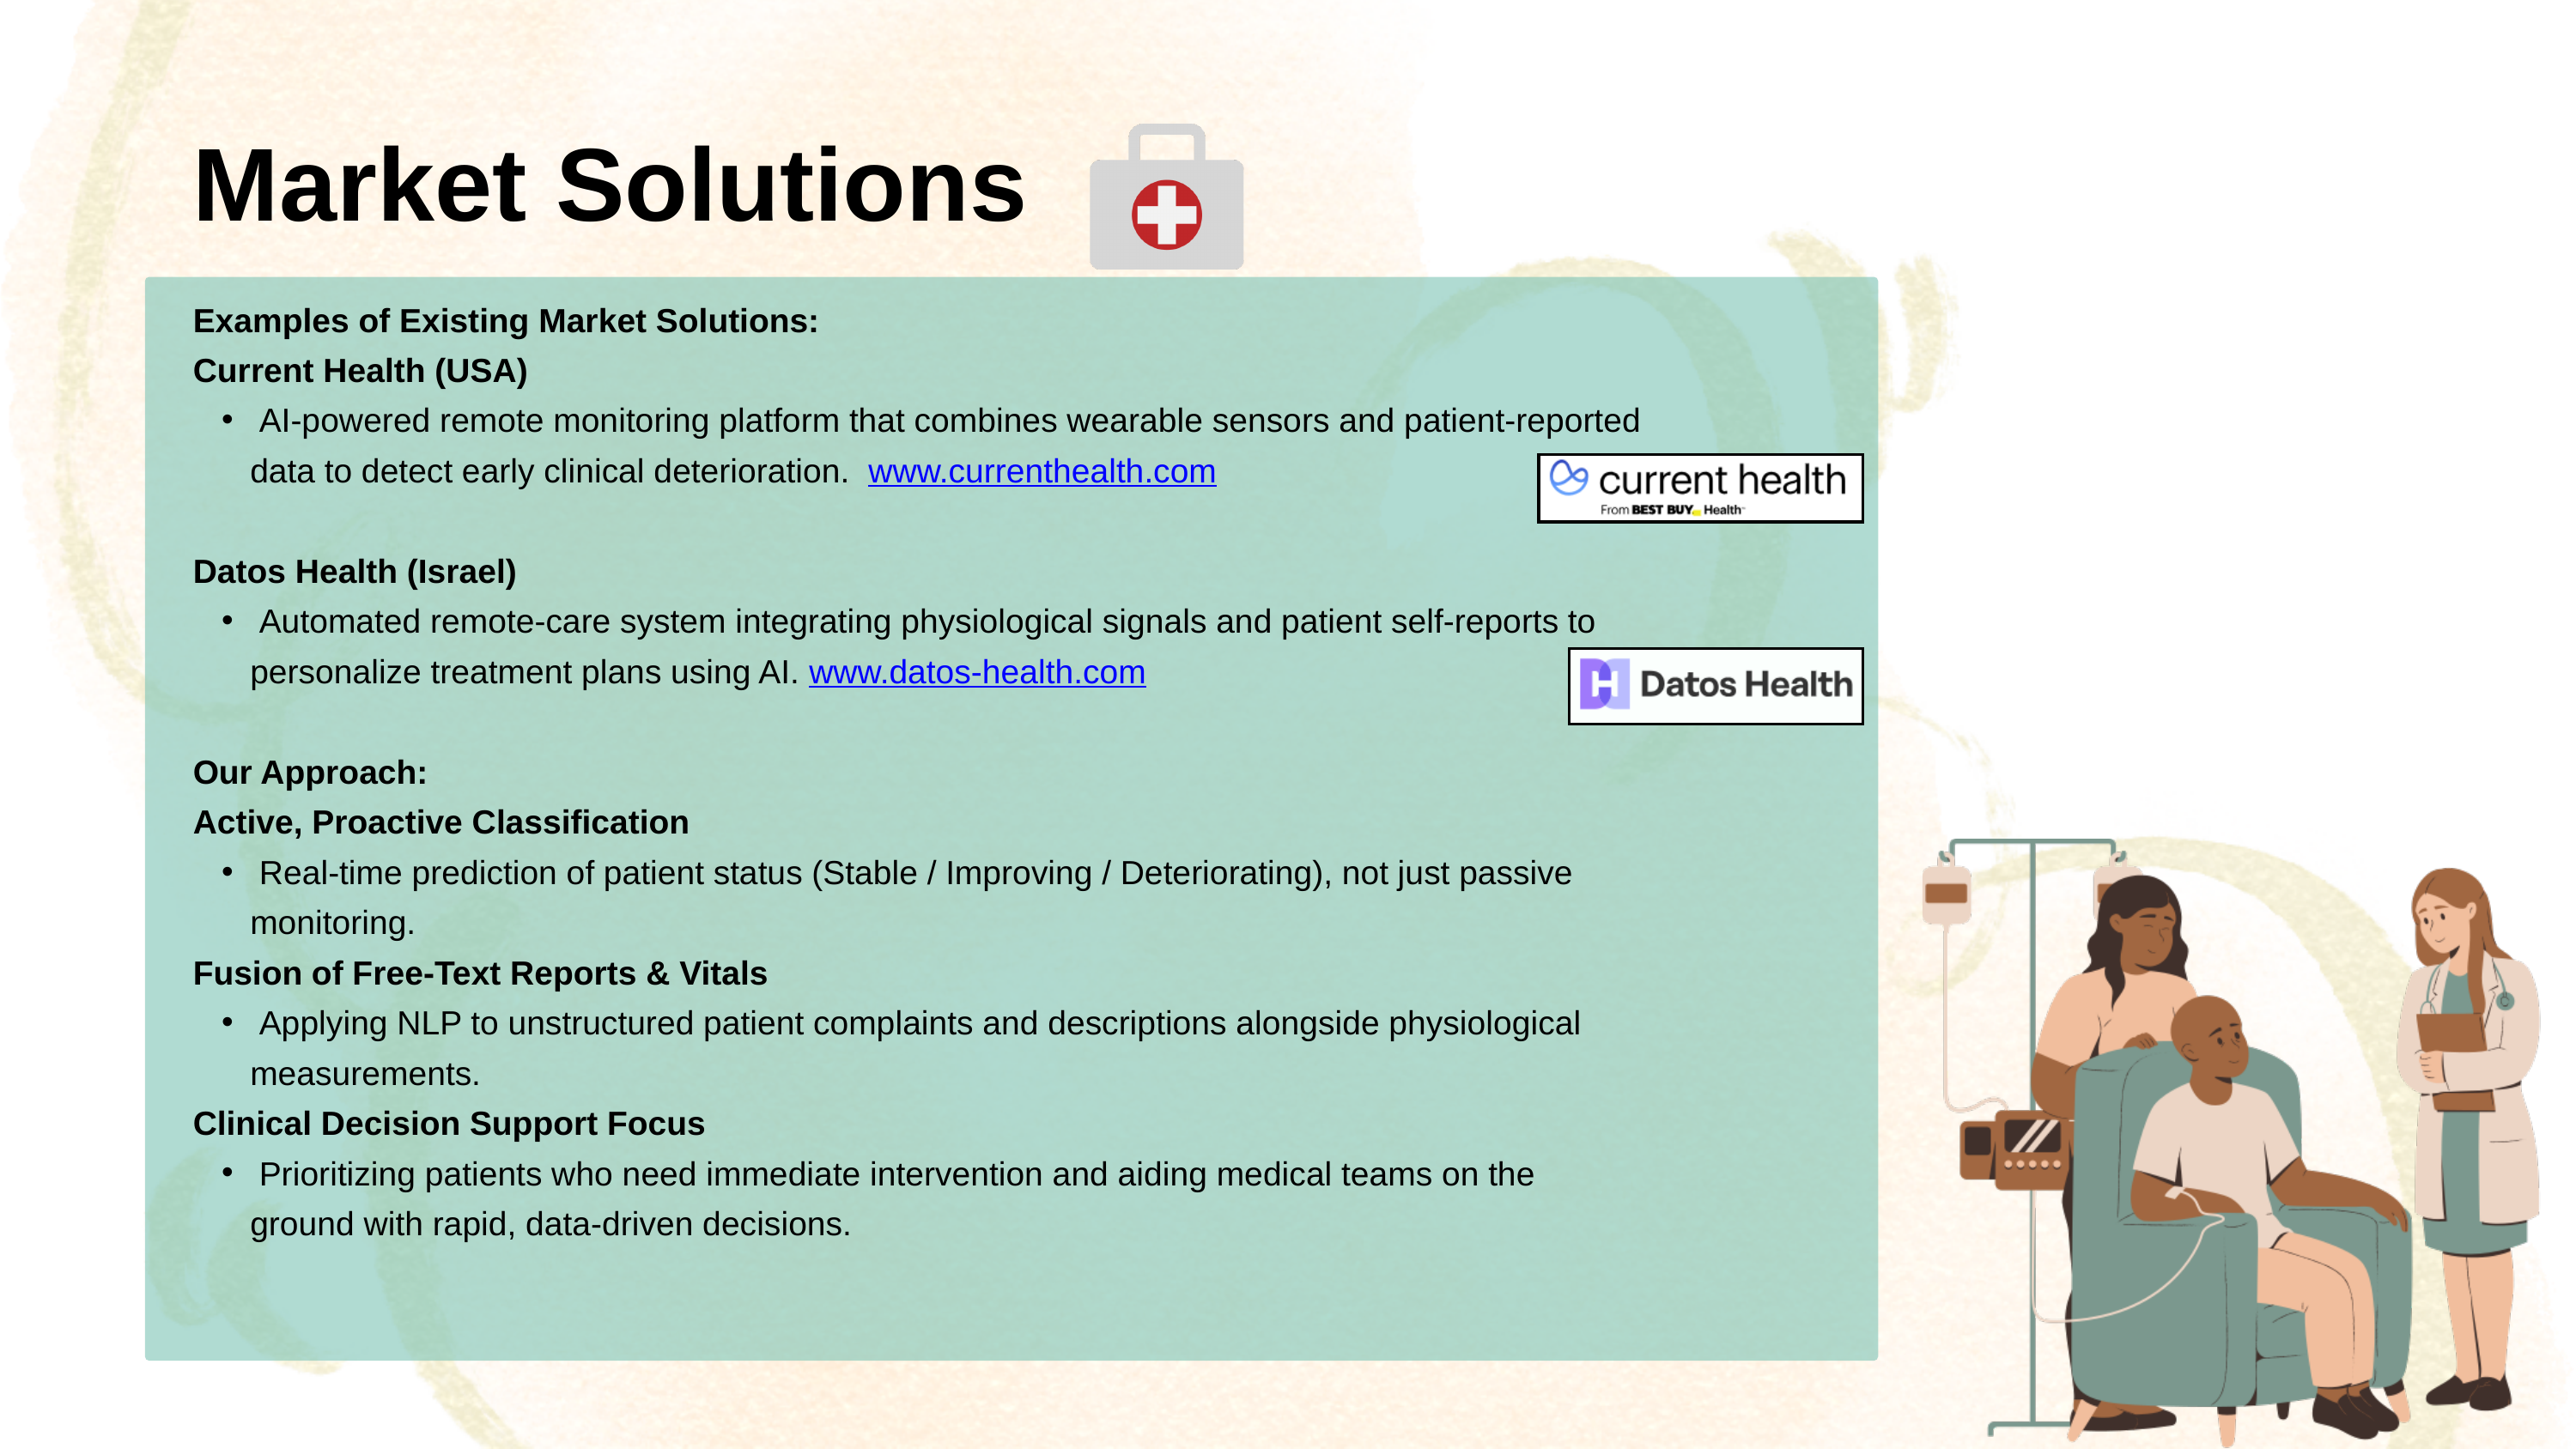

Market Solutions

Examples of Existing Market Solutions:
Current Health (USA)
 AI-powered remote monitoring platform that combines wearable sensors and patient-reported data to detect early clinical deterioration.  www.currenthealth.com

Datos Health (Israel)
 Automated remote‐care system integrating physiological signals and patient self-reports to personalize treatment plans using AI. www.datos-health.com

Our Approach:
Active, Proactive Classification
 Real-time prediction of patient status (Stable / Improving / Deteriorating), not just passive monitoring.
Fusion of Free-Text Reports & Vitals
 Applying NLP to unstructured patient complaints and descriptions alongside physiological measurements.
Clinical Decision Support Focus
 Prioritizing patients who need immediate intervention and aiding medical teams on the ground with rapid, data-driven decisions.